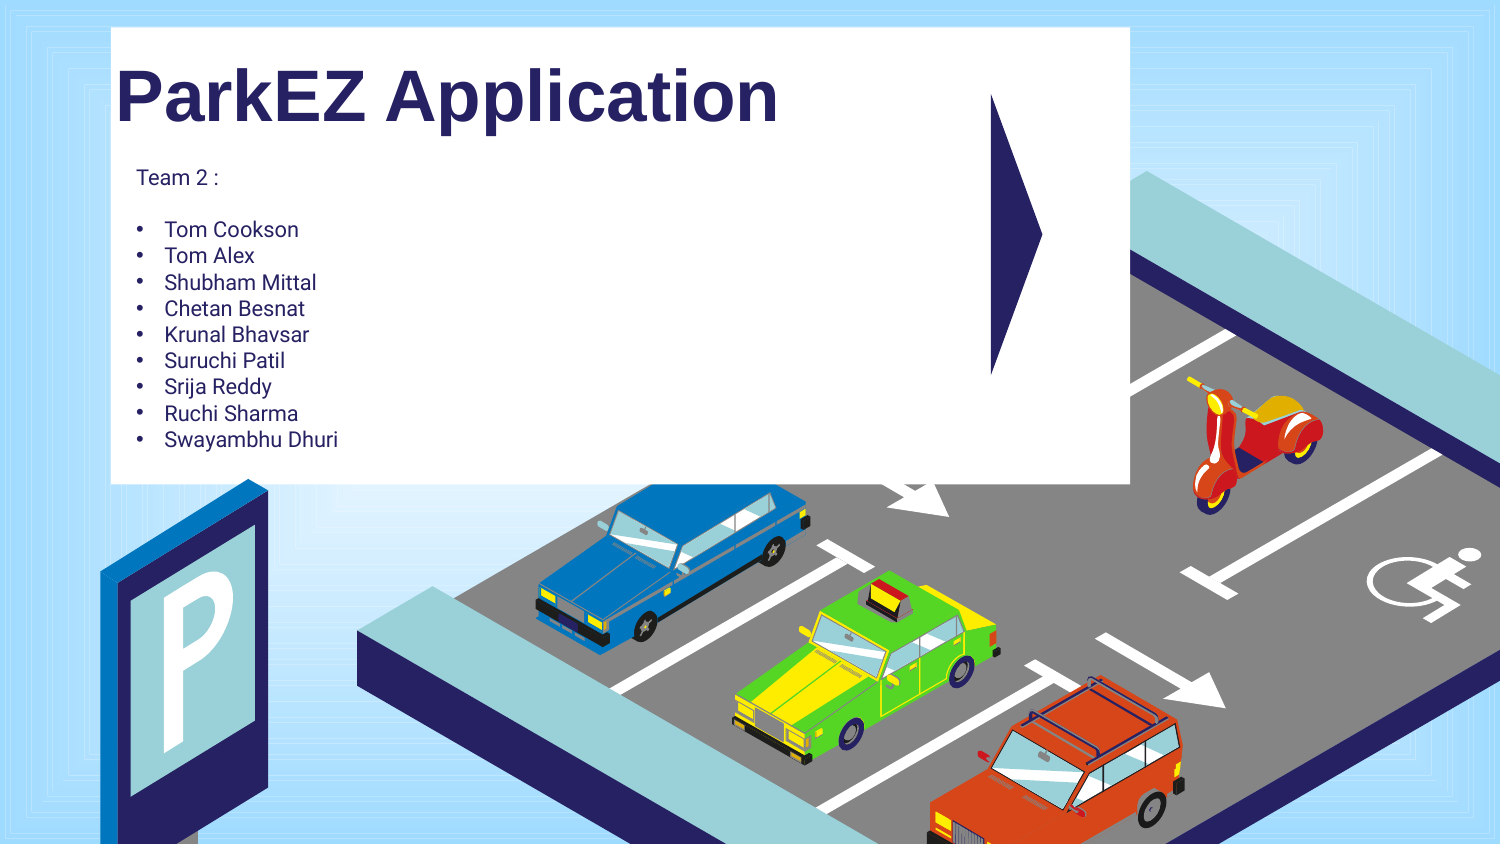

# ParkEZ Application

Team 2 :

Tom Cookson
Tom Alex
Shubham Mittal
Chetan Besnat
Krunal Bhavsar
Suruchi Patil
Srija Reddy
Ruchi Sharma
Swayambhu Dhuri